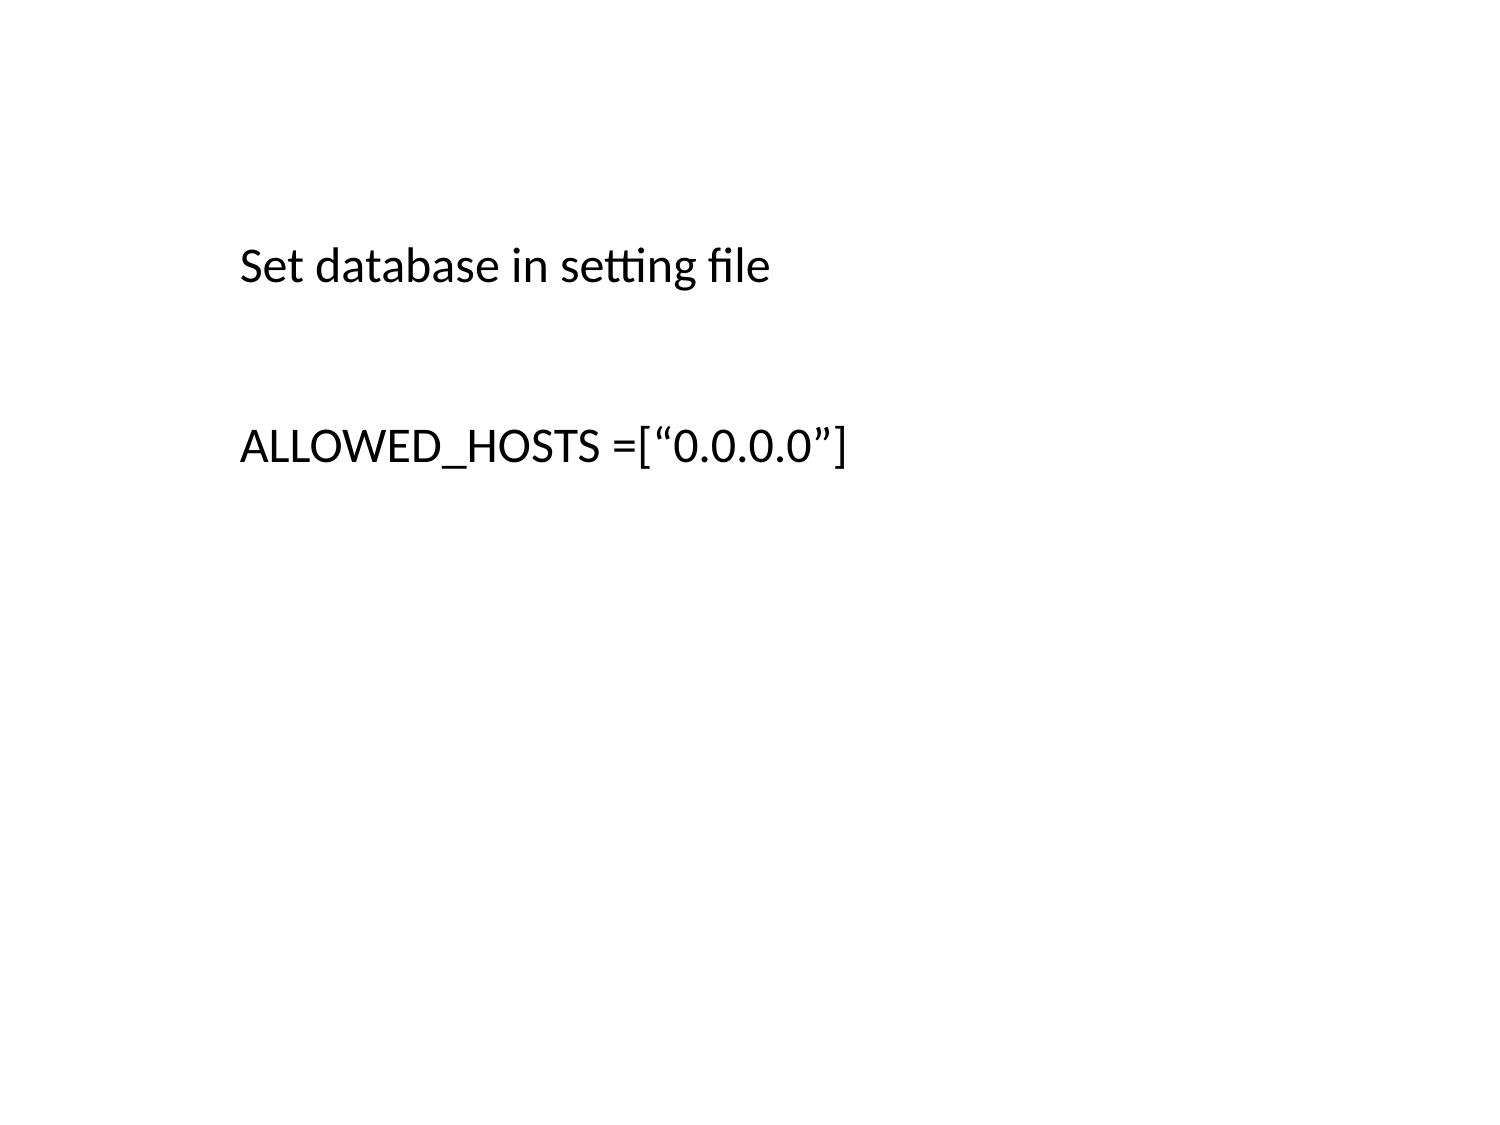

Set database in setting file

ALLOWED_HOSTS =[“0.0.0.0”]